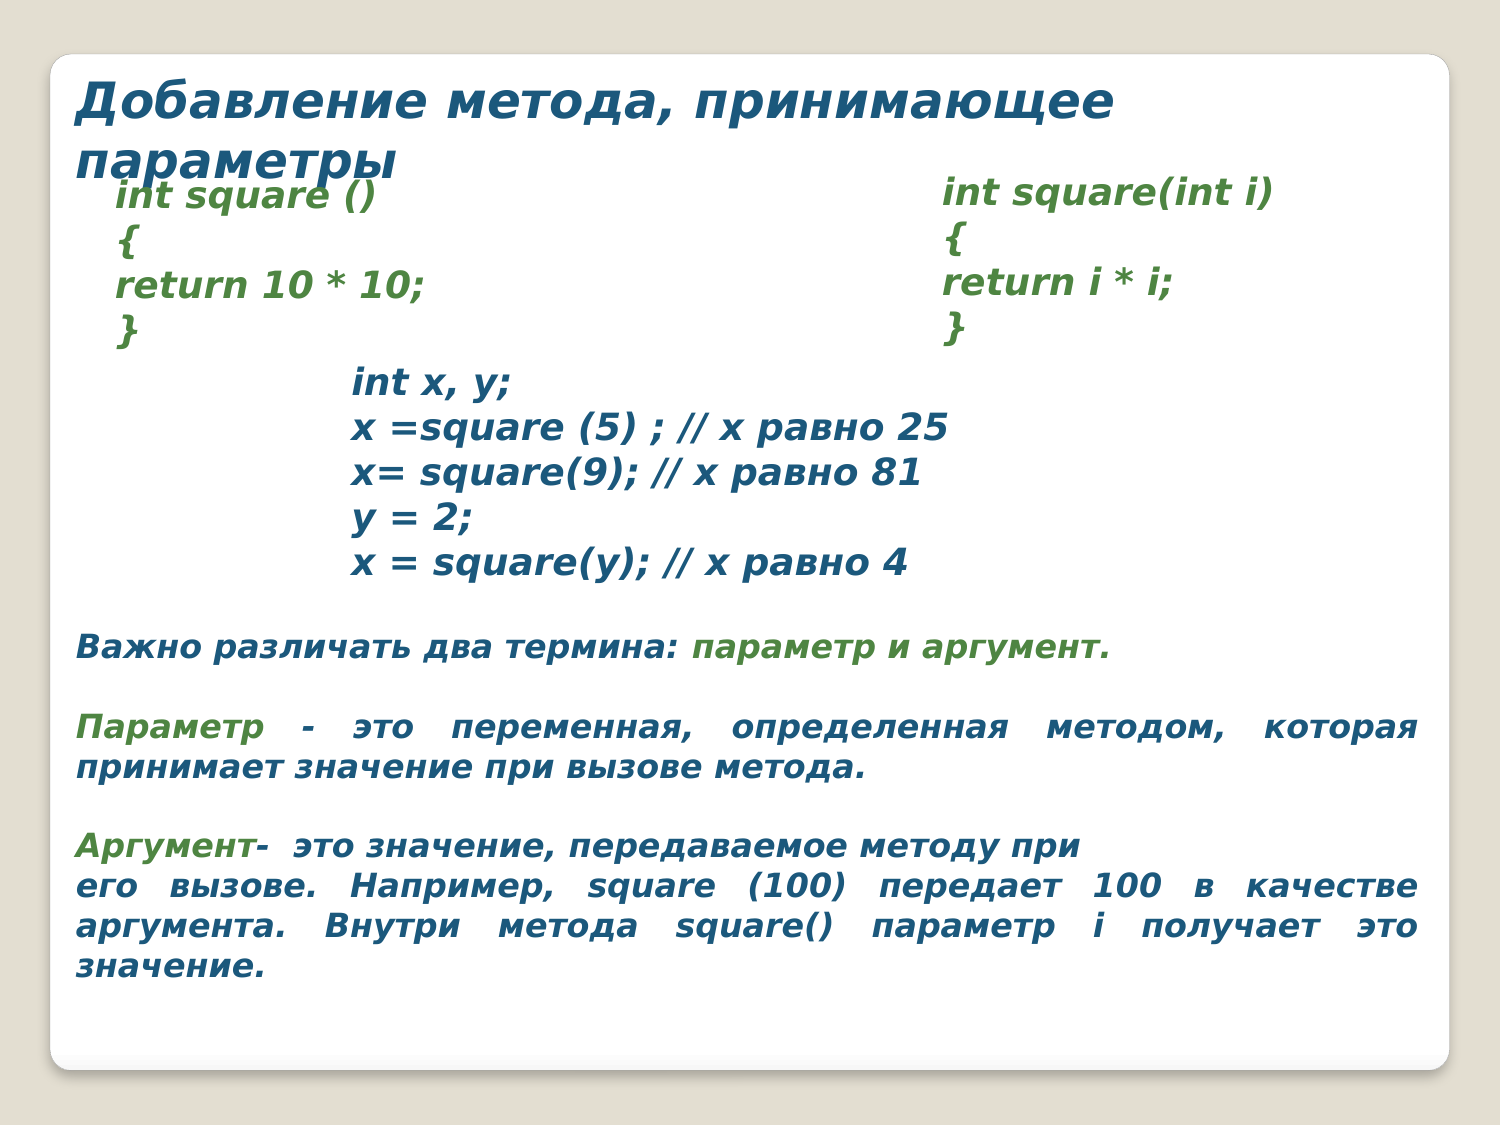

Добавление метода, принимающее параметры
int square(int i)
{
return i * i;
}

int square ()
{
return 10 * 10;
}
int х, у;
х =square (5) ; // х равно 25
х= square(9); // х равно 81
у = 2;
х = square(y); // х равно 4
Важно различать два термина: параметр и aргумент.

Параметр - это переменная, определенная методом, которая принимает значение при вызове метода.

Аргумент-  это значение, передаваемое методу при
его вызове. Например, square (100) передает 100 в качестве аргумента. Внутри метода square() параметр i получает это значение.